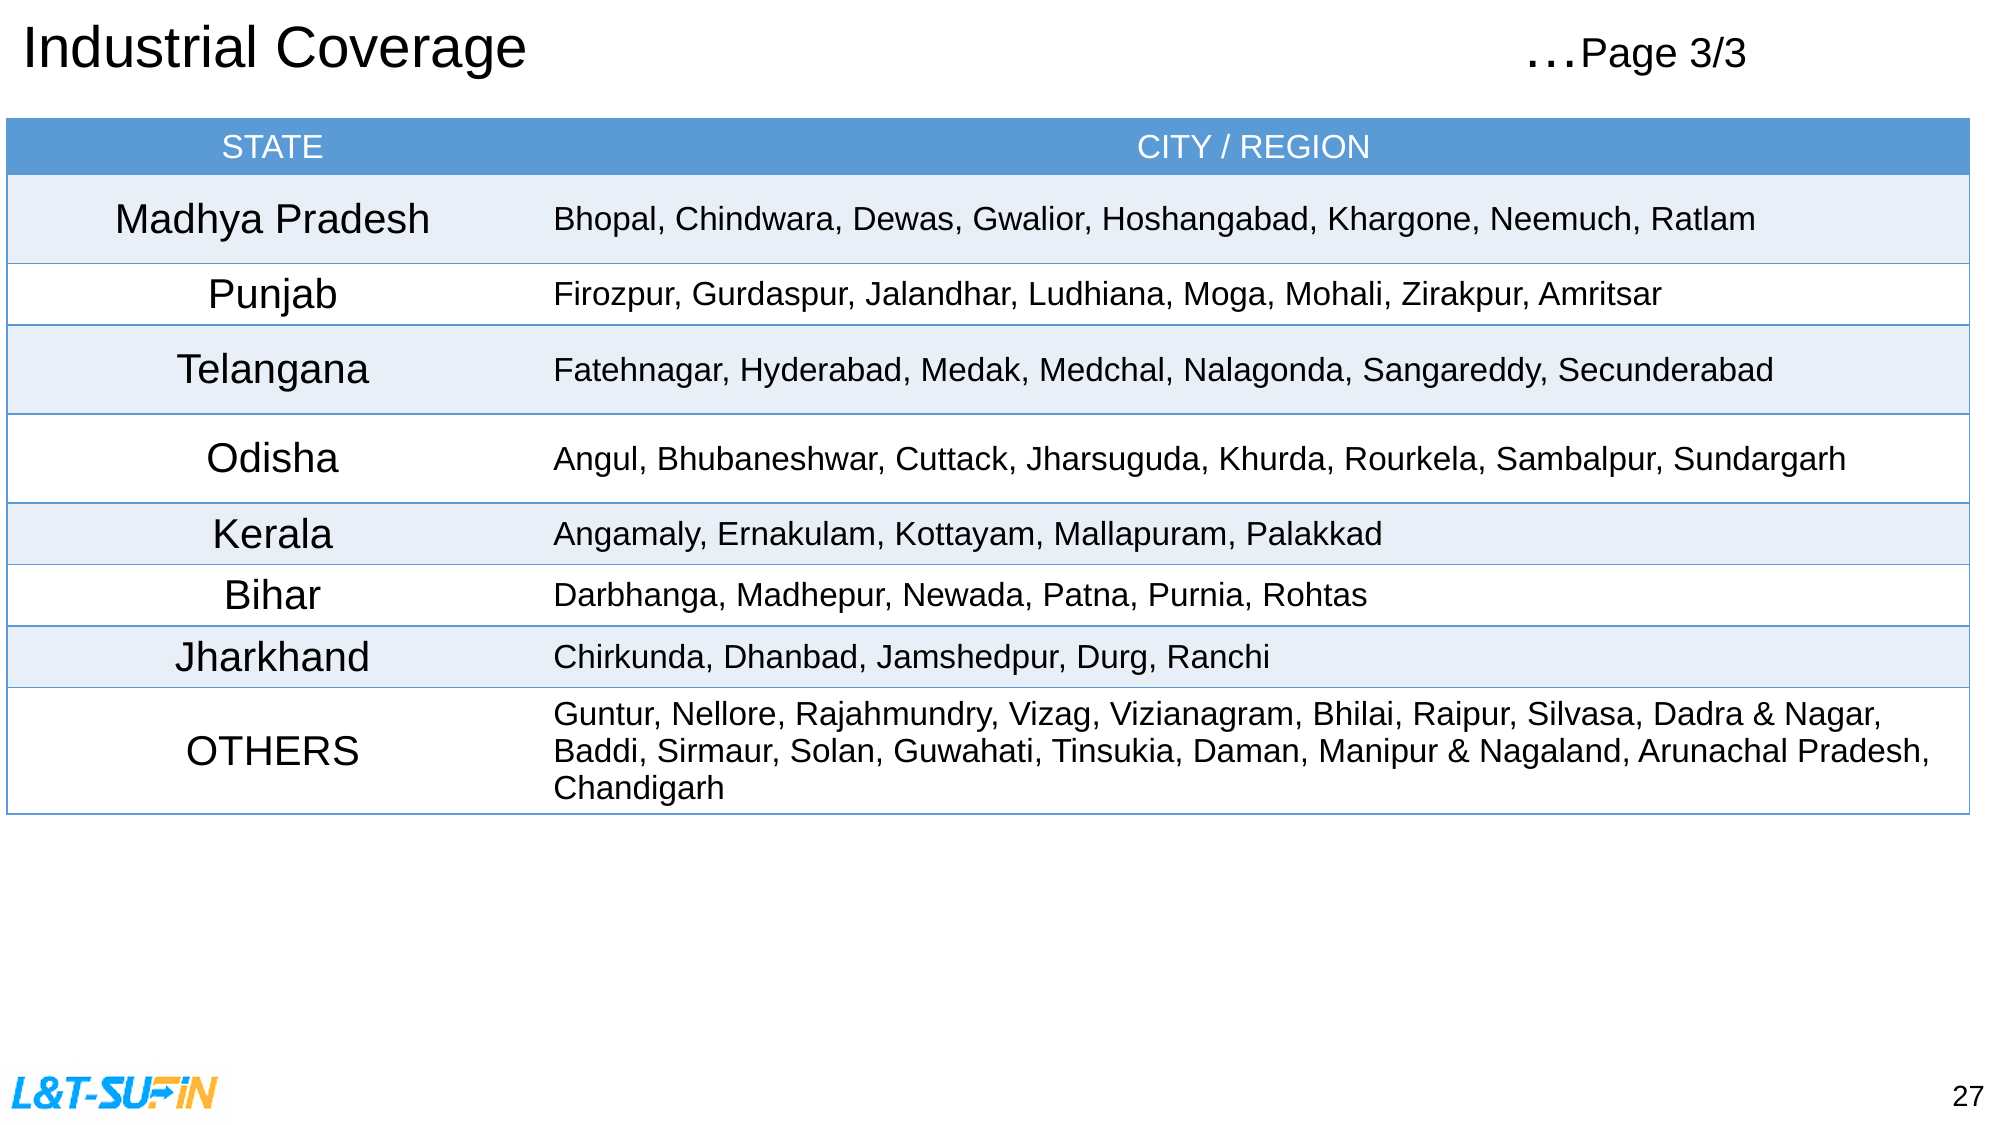

Industrial Coverage							…Page 3/3
| STATE | CITY / REGION |
| --- | --- |
| Madhya Pradesh | Bhopal, Chindwara, Dewas, Gwalior, Hoshangabad, Khargone, Neemuch, Ratlam |
| Punjab | Firozpur, Gurdaspur, Jalandhar, Ludhiana, Moga, Mohali, Zirakpur, Amritsar |
| Telangana | Fatehnagar, Hyderabad, Medak, Medchal, Nalagonda, Sangareddy, Secunderabad |
| Odisha | Angul, Bhubaneshwar, Cuttack, Jharsuguda, Khurda, Rourkela, Sambalpur, Sundargarh |
| Kerala | Angamaly, Ernakulam, Kottayam, Mallapuram, Palakkad |
| Bihar | Darbhanga, Madhepur, Newada, Patna, Purnia, Rohtas |
| Jharkhand | Chirkunda, Dhanbad, Jamshedpur, Durg, Ranchi |
| OTHERS | Guntur, Nellore, Rajahmundry, Vizag, Vizianagram, Bhilai, Raipur, Silvasa, Dadra & Nagar, Baddi, Sirmaur, Solan, Guwahati, Tinsukia, Daman, Manipur & Nagaland, Arunachal Pradesh, Chandigarh |
27